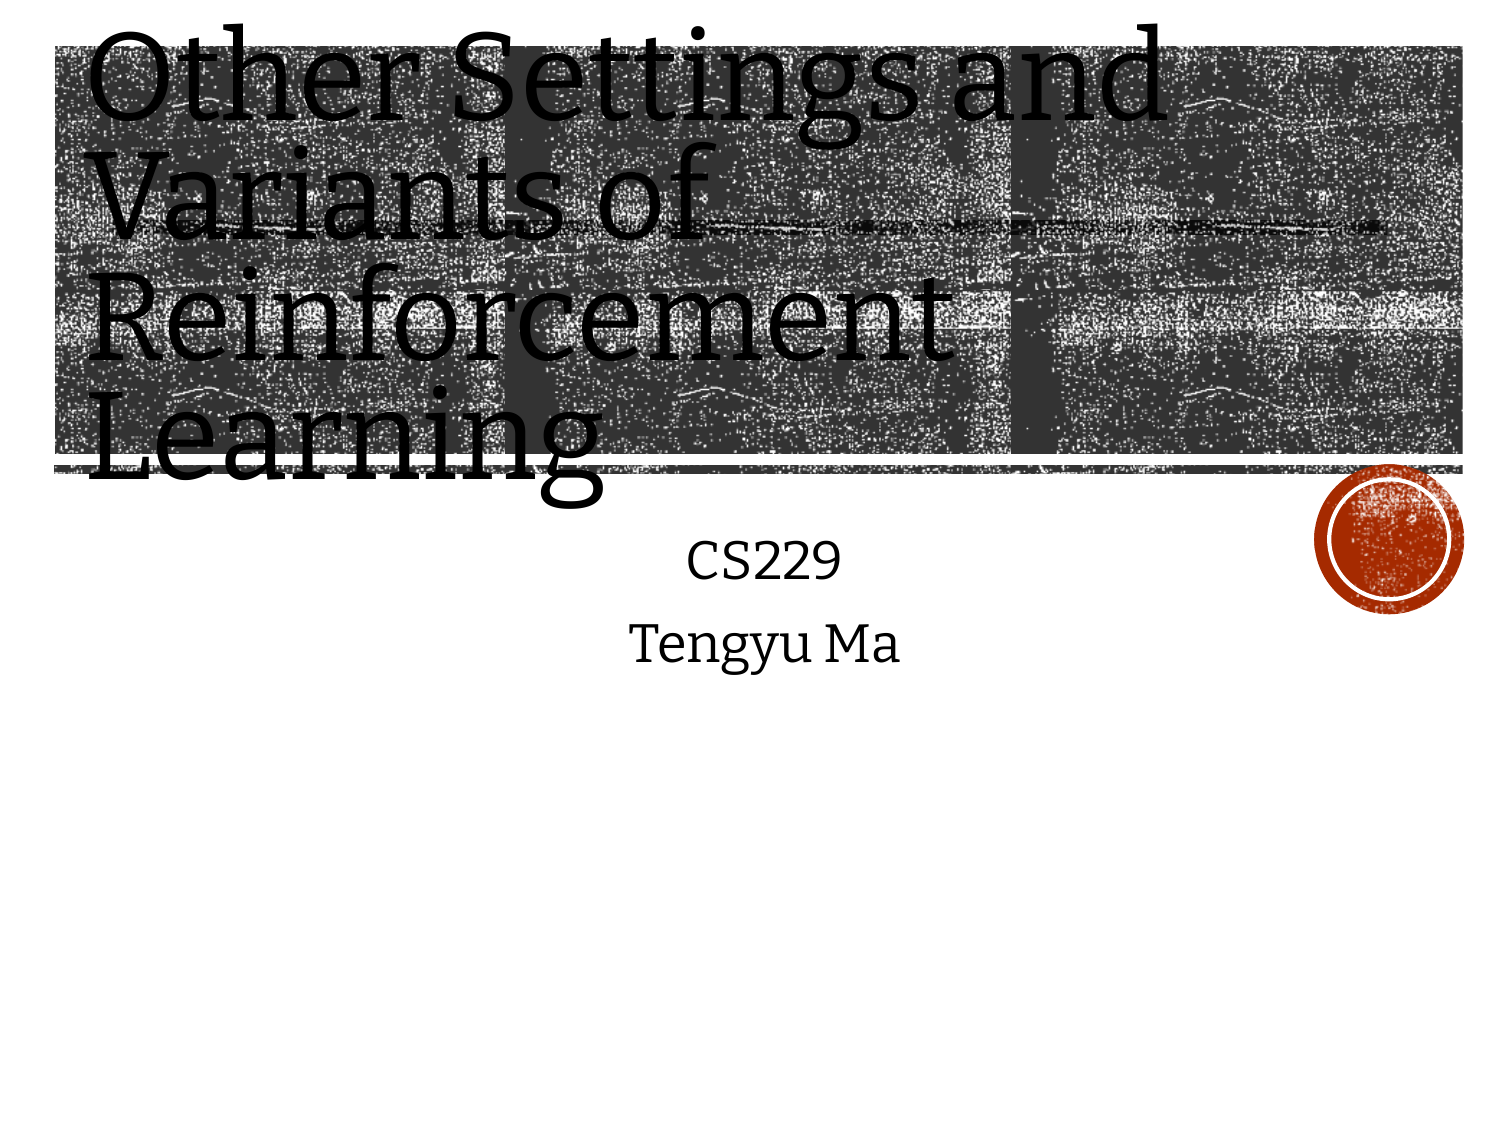

# Other Settings and Variants of Reinforcement Learning
CS229
Tengyu Ma